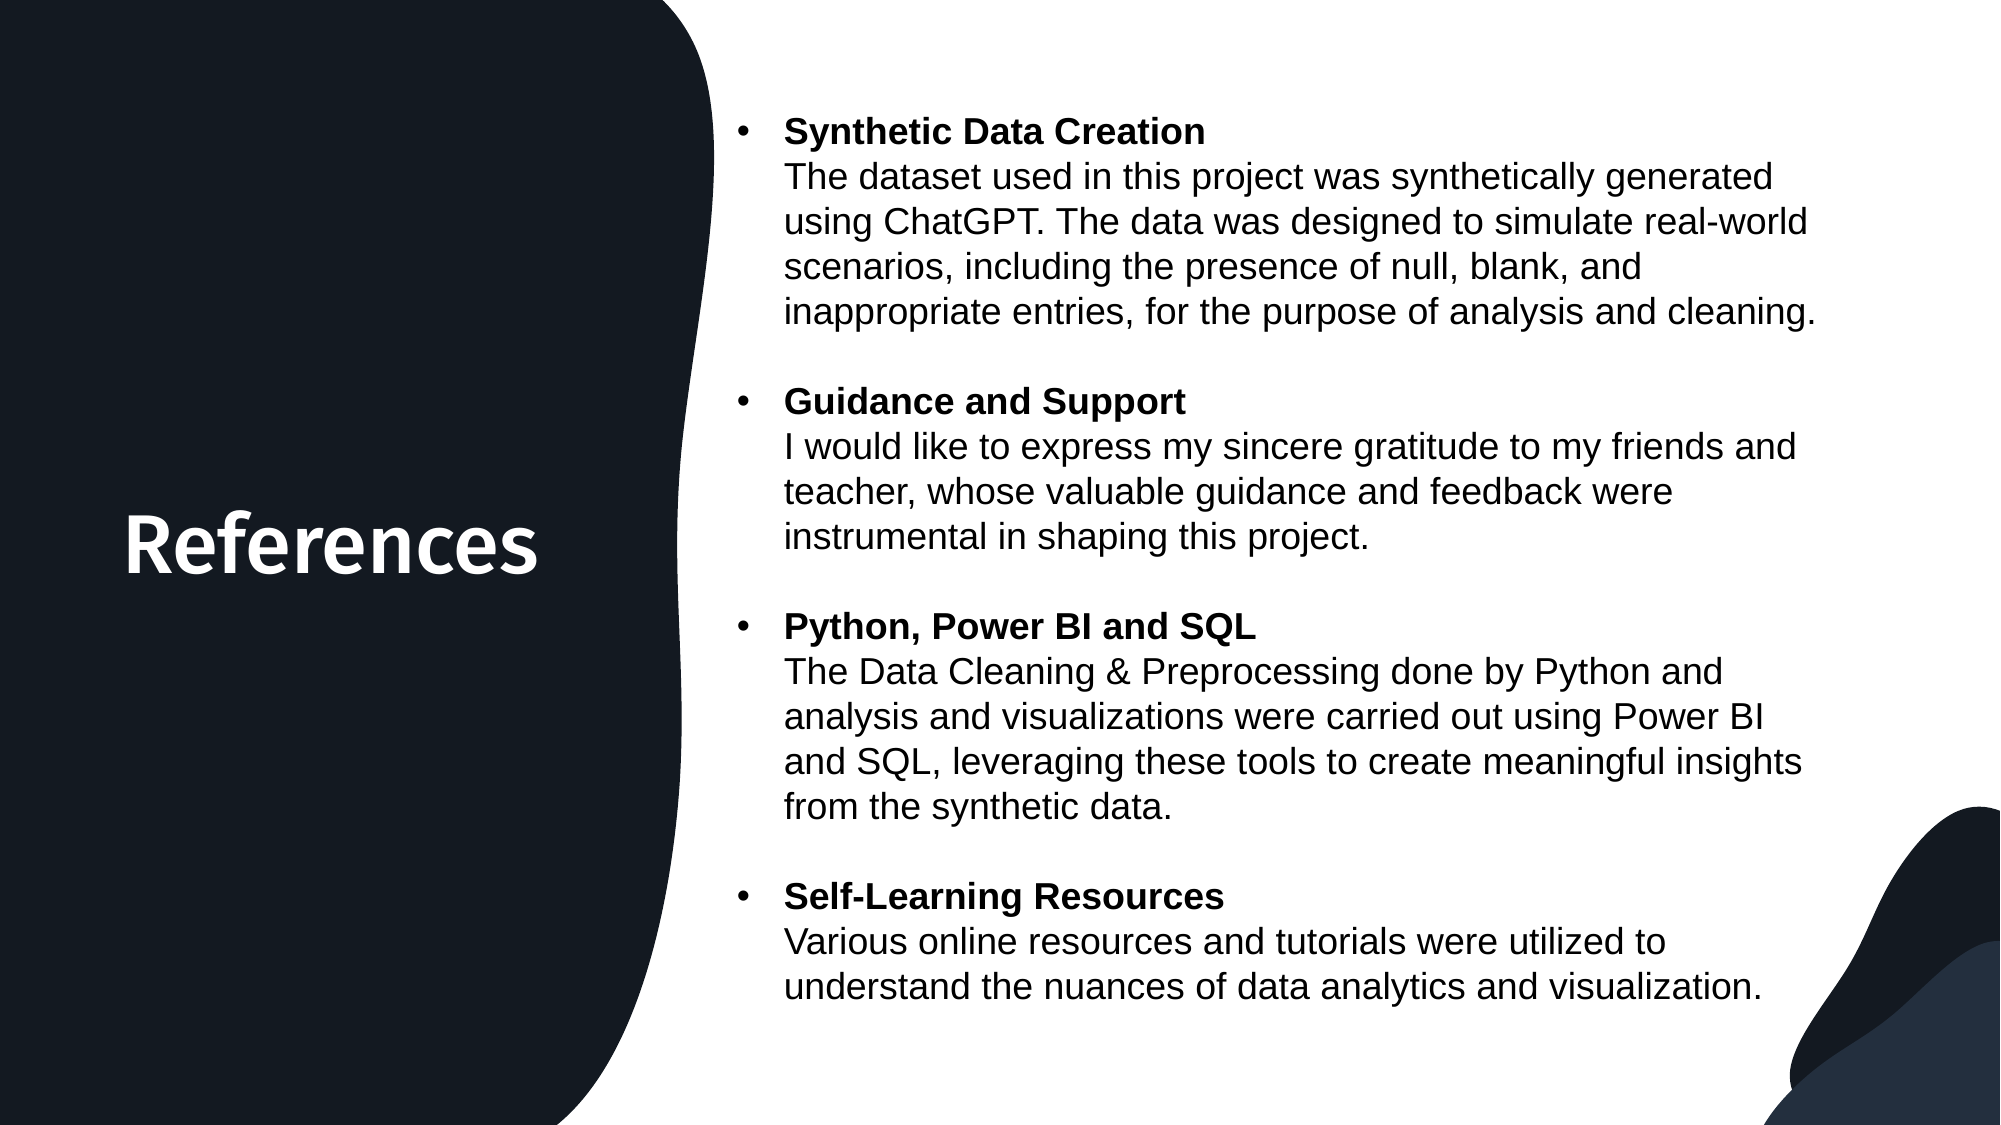

Synthetic Data Creation
The dataset used in this project was synthetically generated using ChatGPT. The data was designed to simulate real-world scenarios, including the presence of null, blank, and inappropriate entries, for the purpose of analysis and cleaning.

Guidance and Support
I would like to express my sincere gratitude to my friends and teacher, whose valuable guidance and feedback were instrumental in shaping this project.

Python, Power BI and SQL
The Data Cleaning & Preprocessing done by Python and  analysis and visualizations were carried out using Power BI and SQL, leveraging these tools to create meaningful insights from the synthetic data.

Self-Learning Resources
Various online resources and tutorials were utilized to understand the nuances of data analytics and visualization.
References